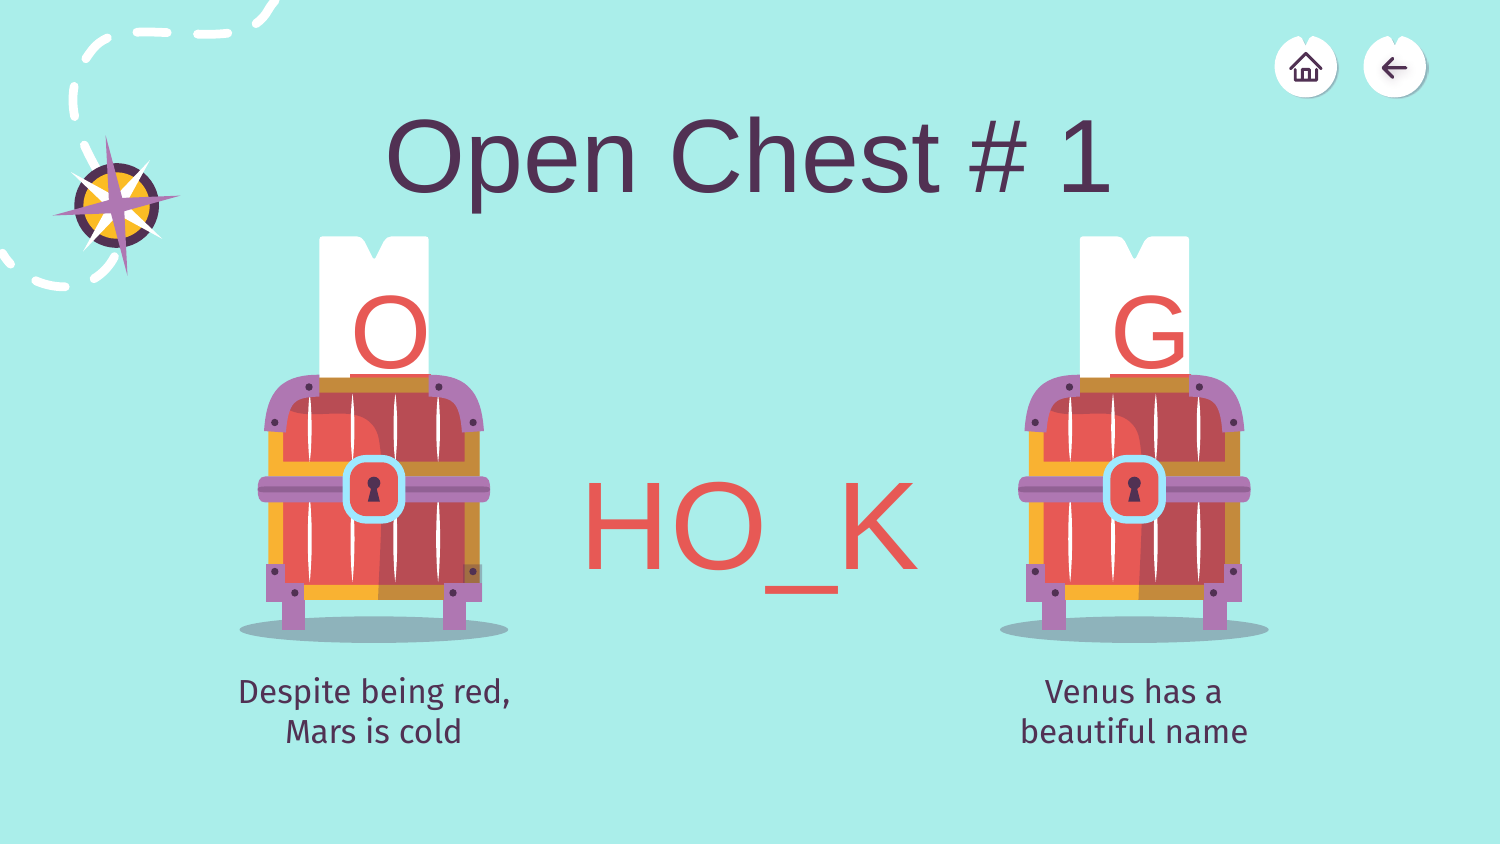

# Open Chest # 1

O

G

HO_K
Despite being red, Mars is cold
Venus has a beautiful name